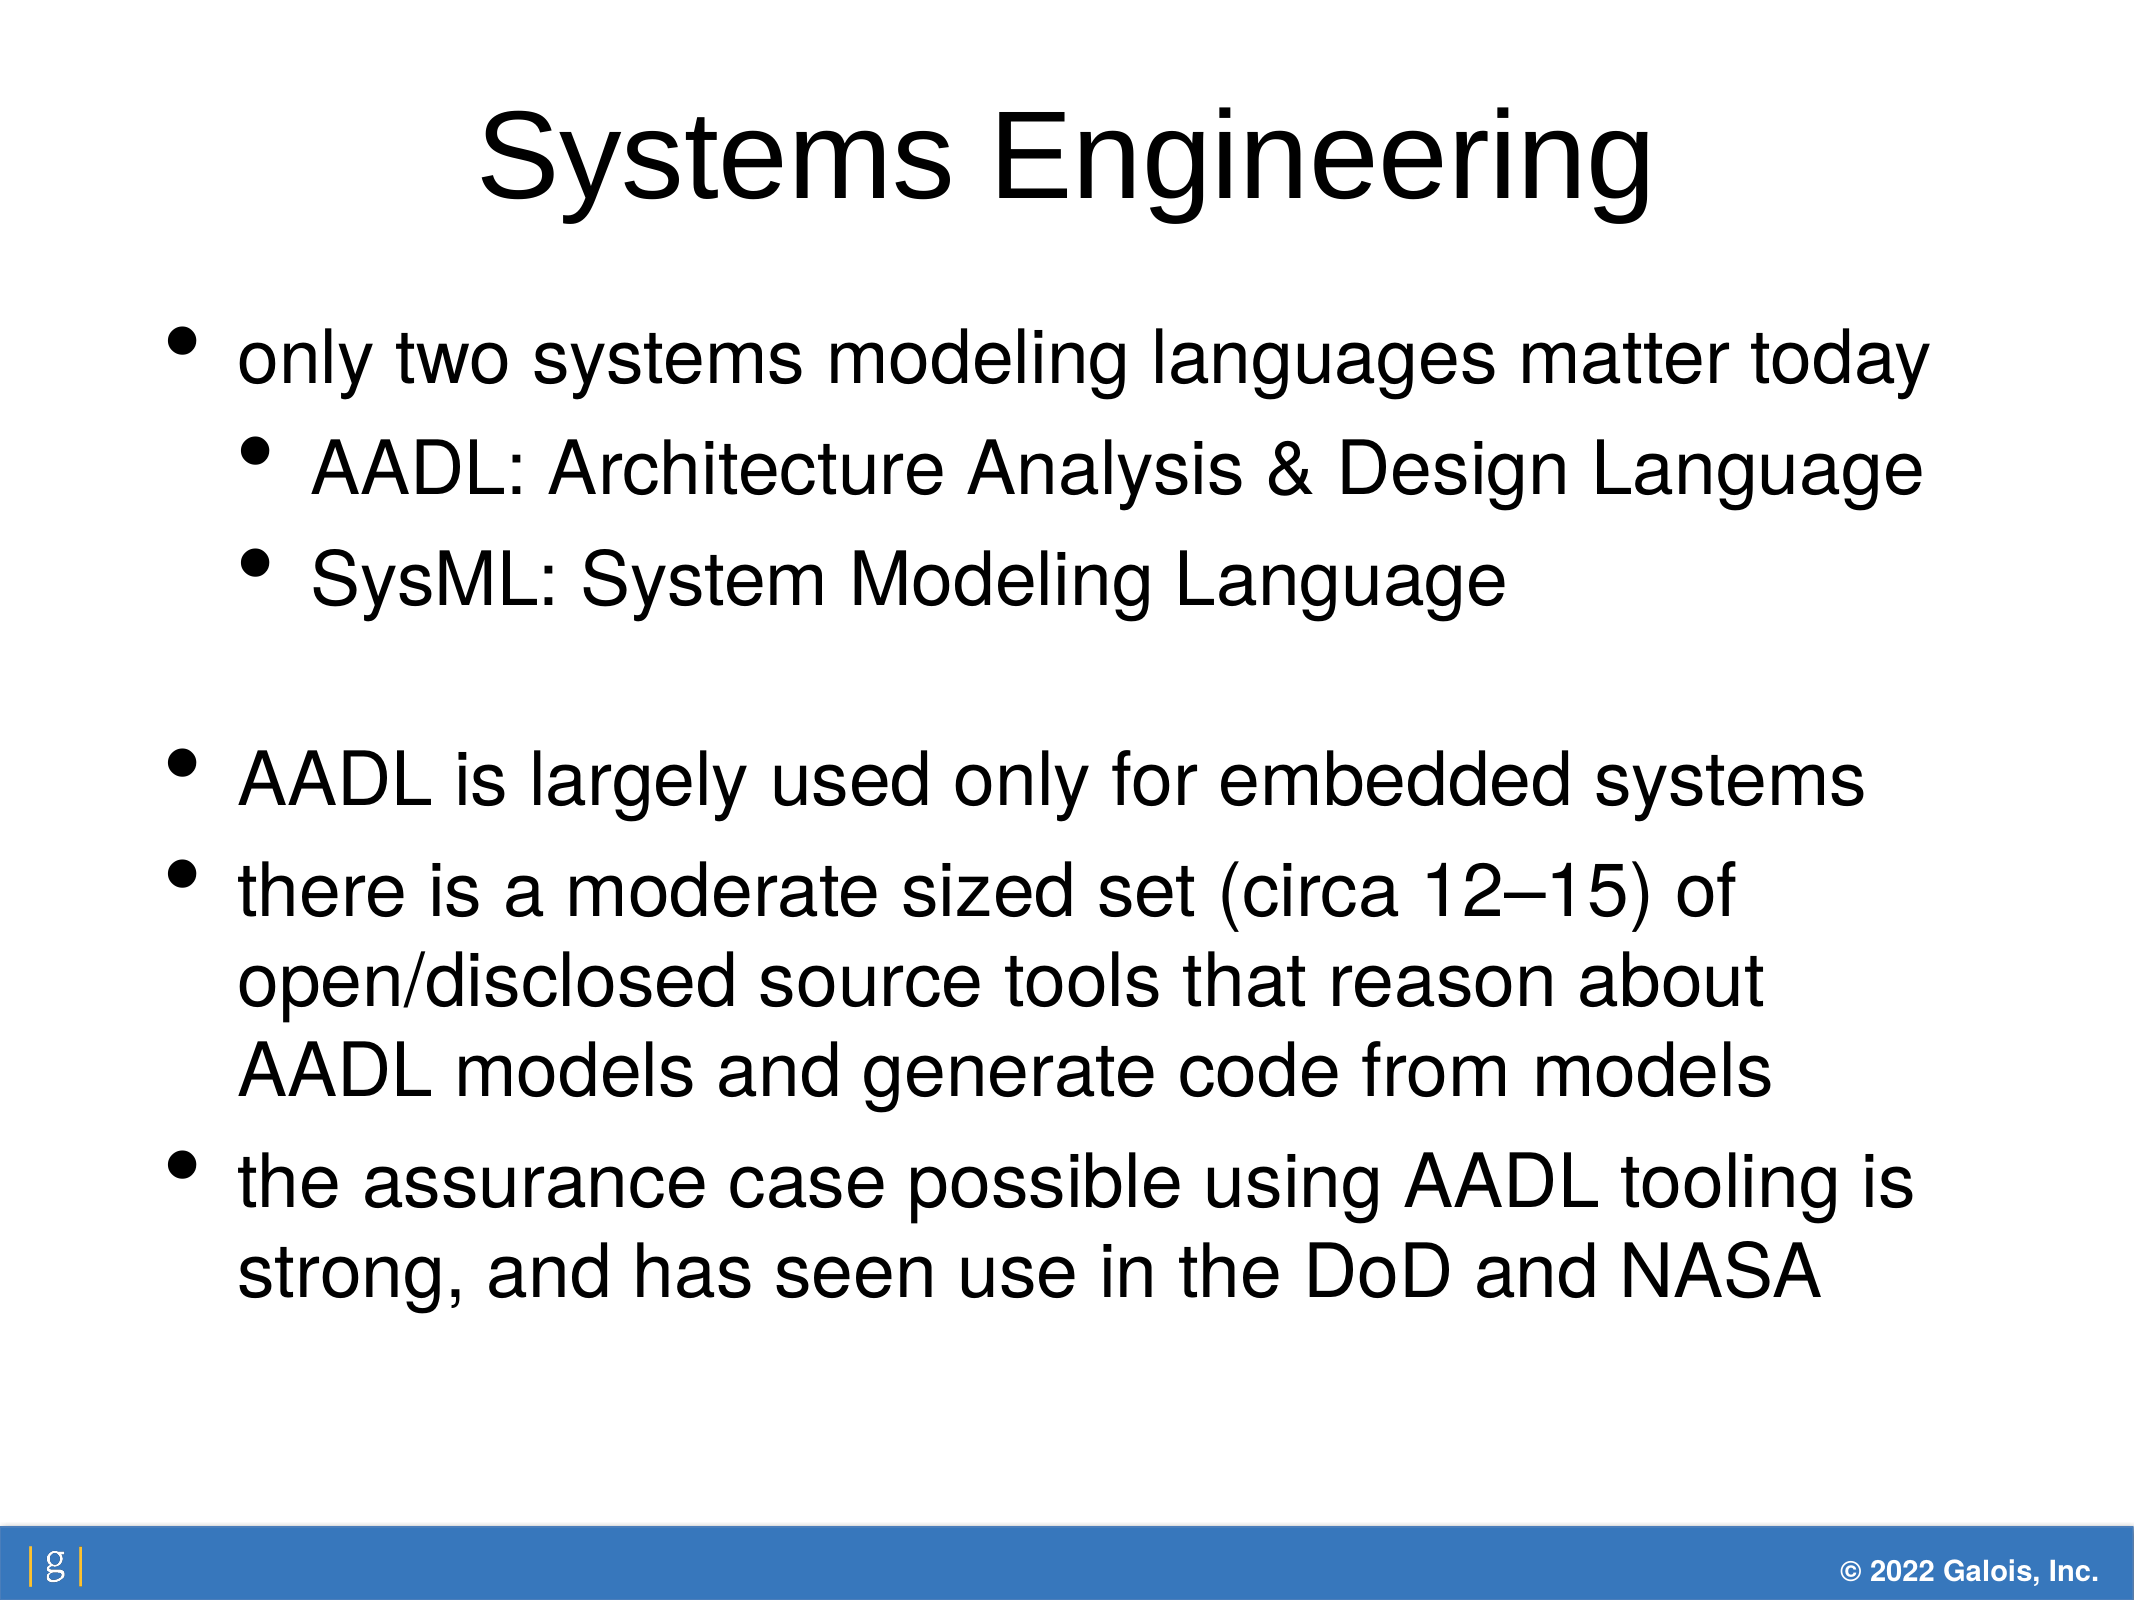

Systems Engineering
only two systems modeling languages matter today
AADL: Architecture Analysis & Design Language
SysML: System Modeling Language
AADL is largely used only for embedded systems
there is a moderate sized set (circa 12–15) of open/disclosed source tools that reason about AADL models and generate code from models
the assurance case possible using AADL tooling is strong, and has seen use in the DoD and NASA
52